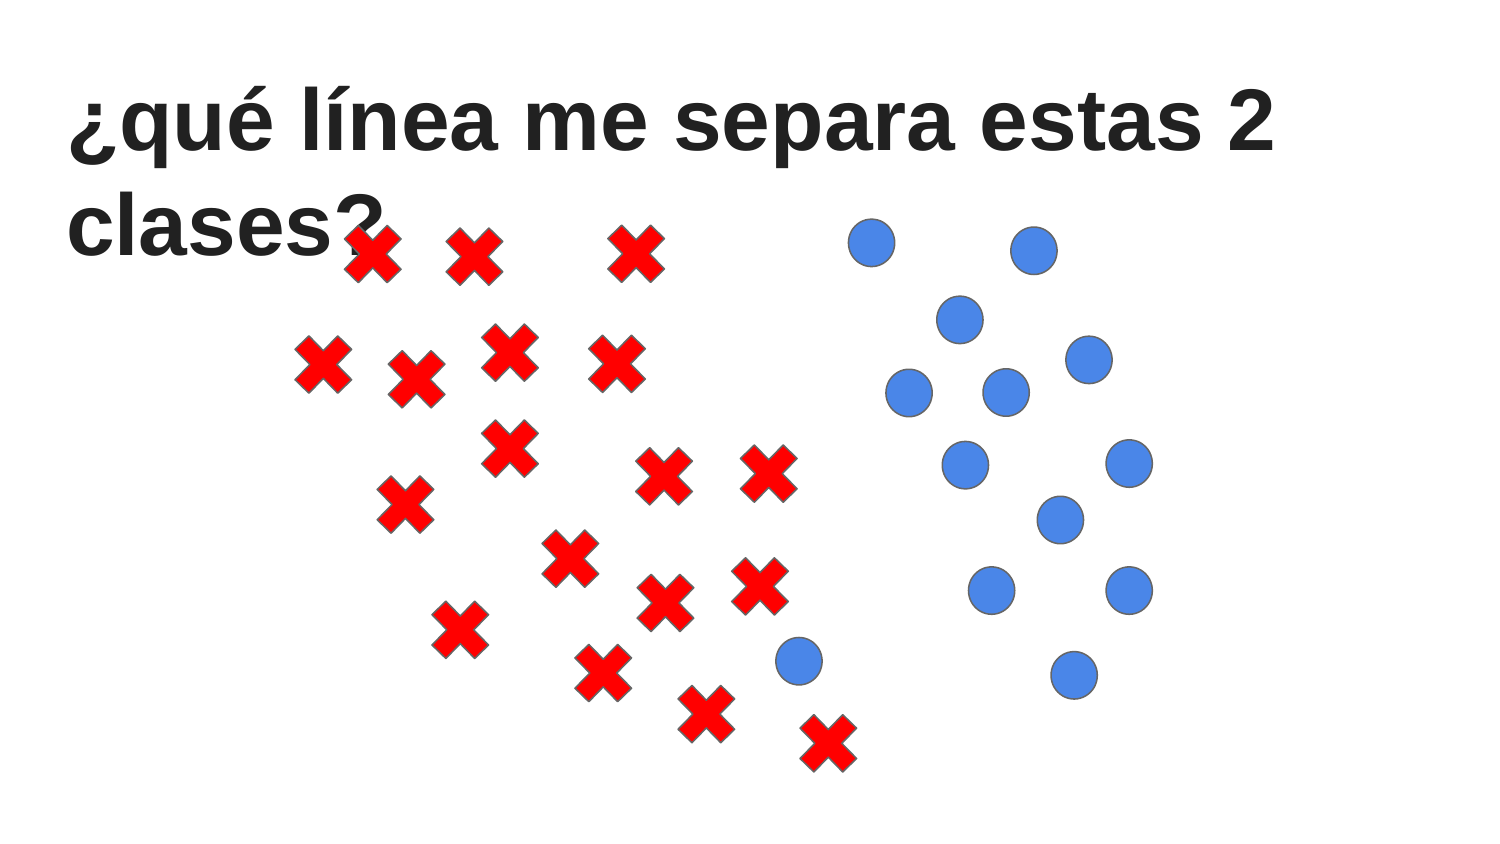

# ¿qué línea me separa estas 2 clases?